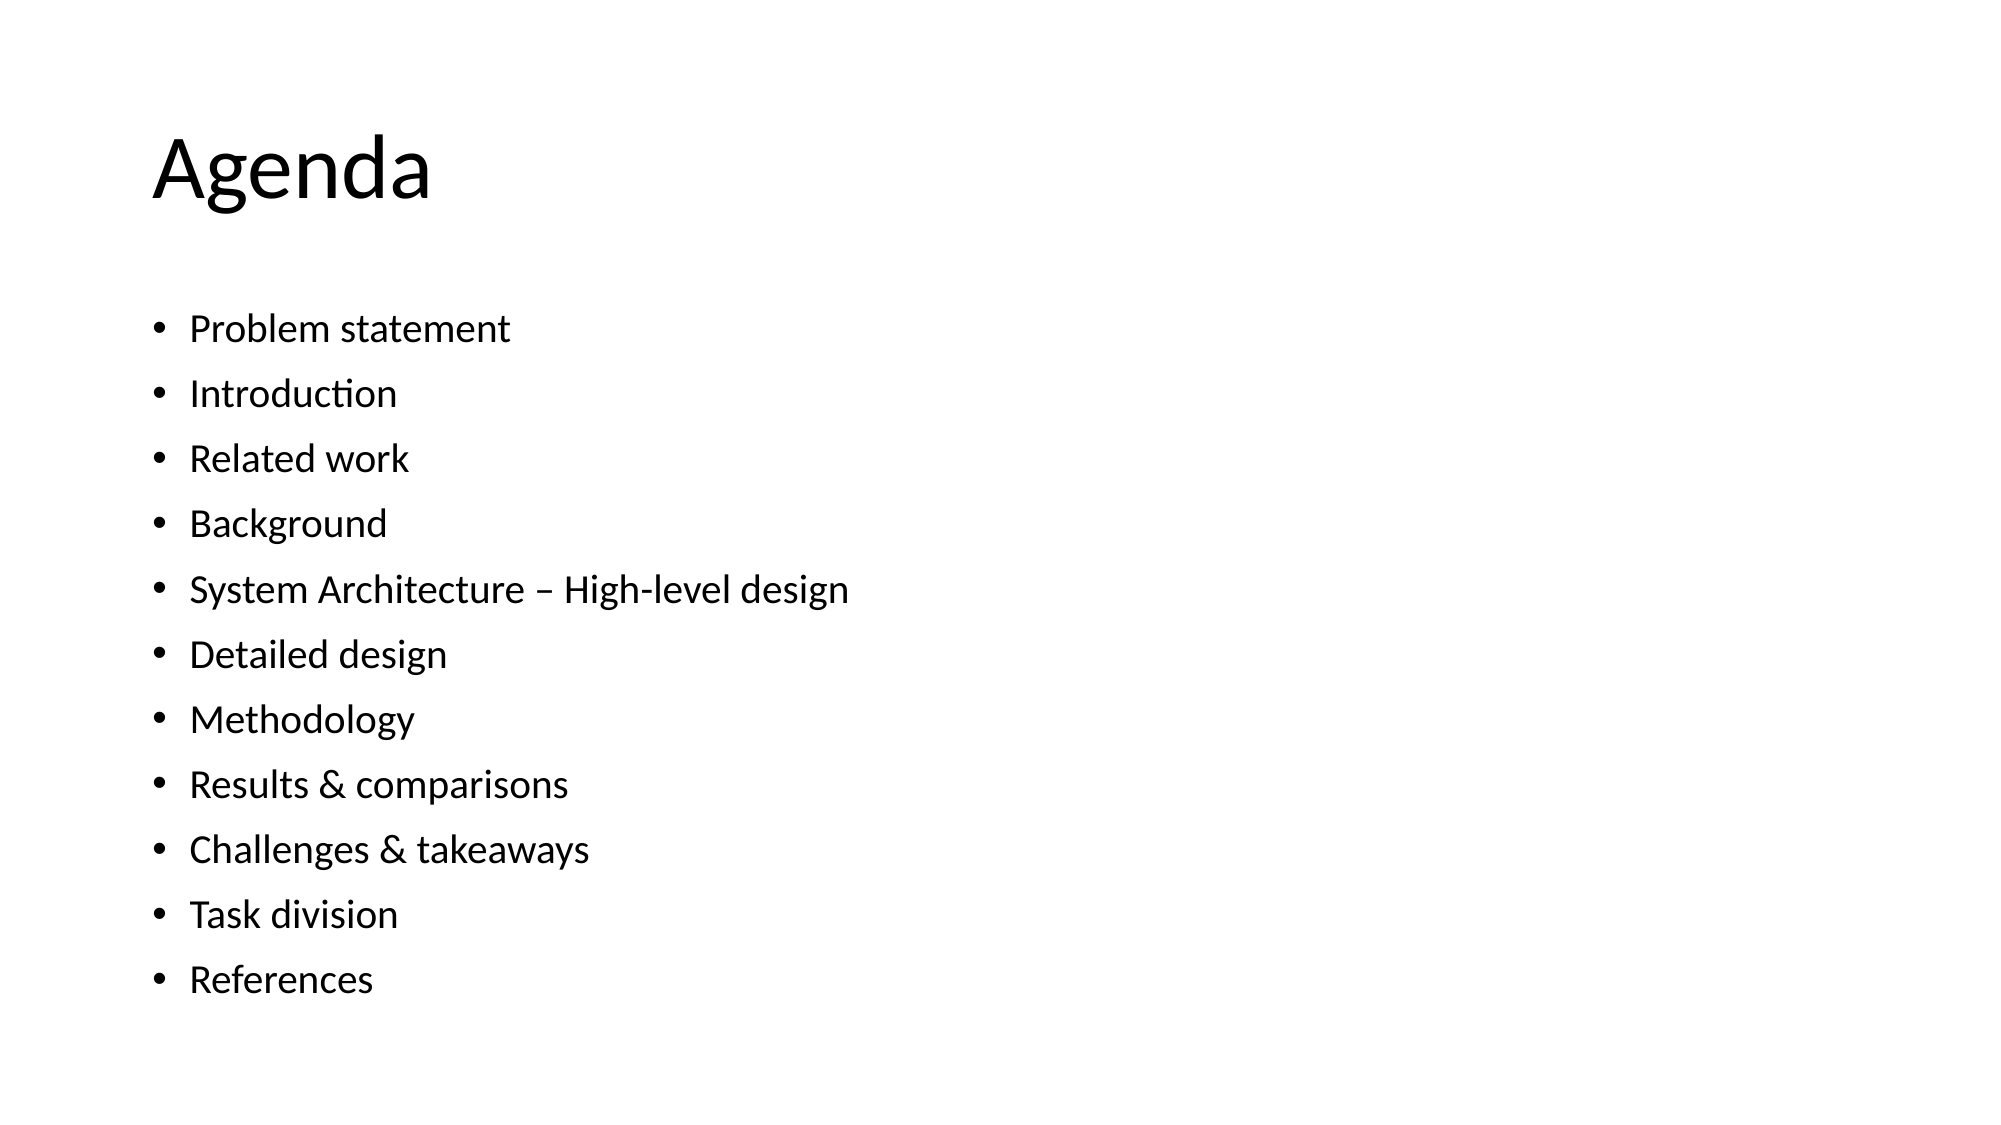

# Agenda
Problem statement
Introduction
Related work
Background
System Architecture – High-level design
Detailed design
Methodology
Results & comparisons
Challenges & takeaways
Task division
References